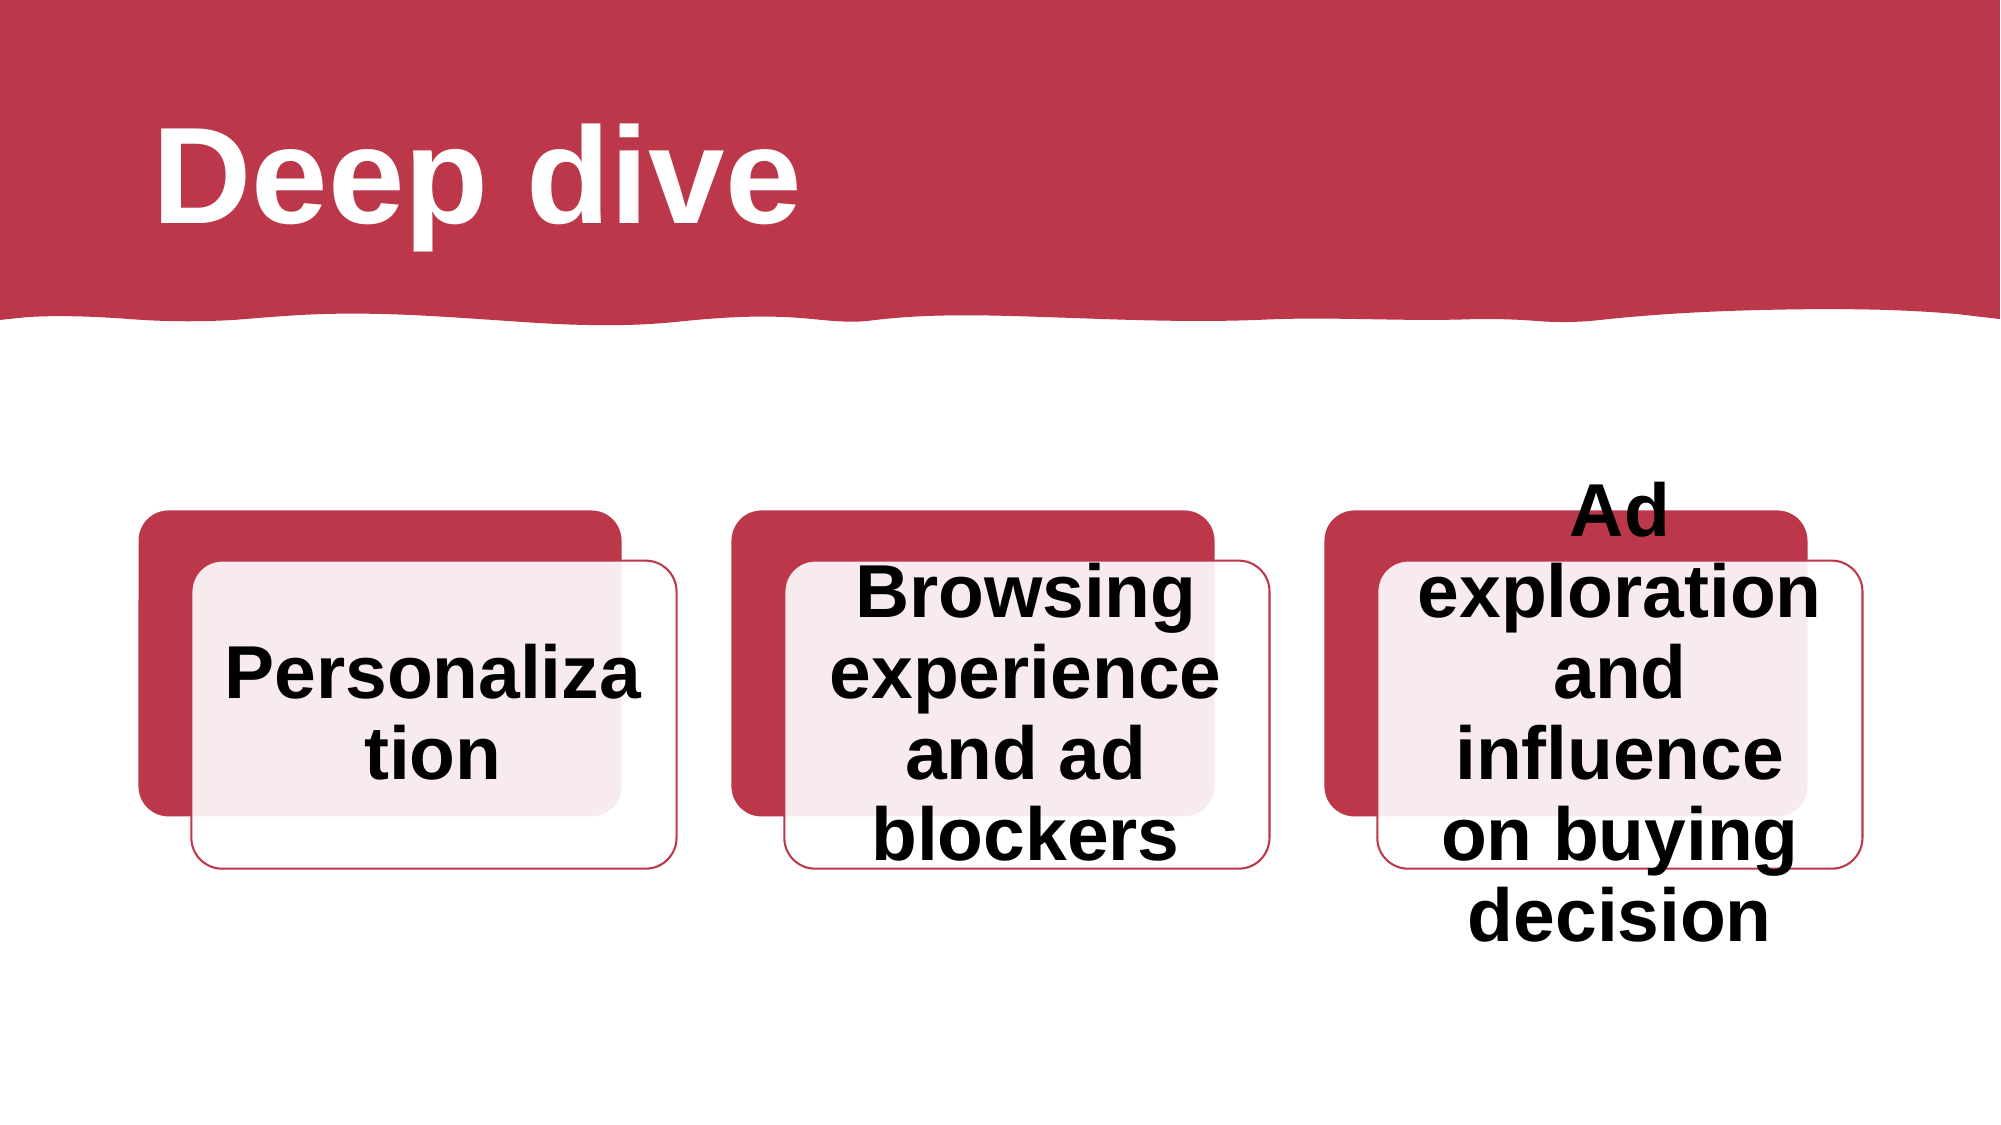

# Deep dive

Ad exploration and influence on buying decision

Personalization
Browsing experience and ad blockers